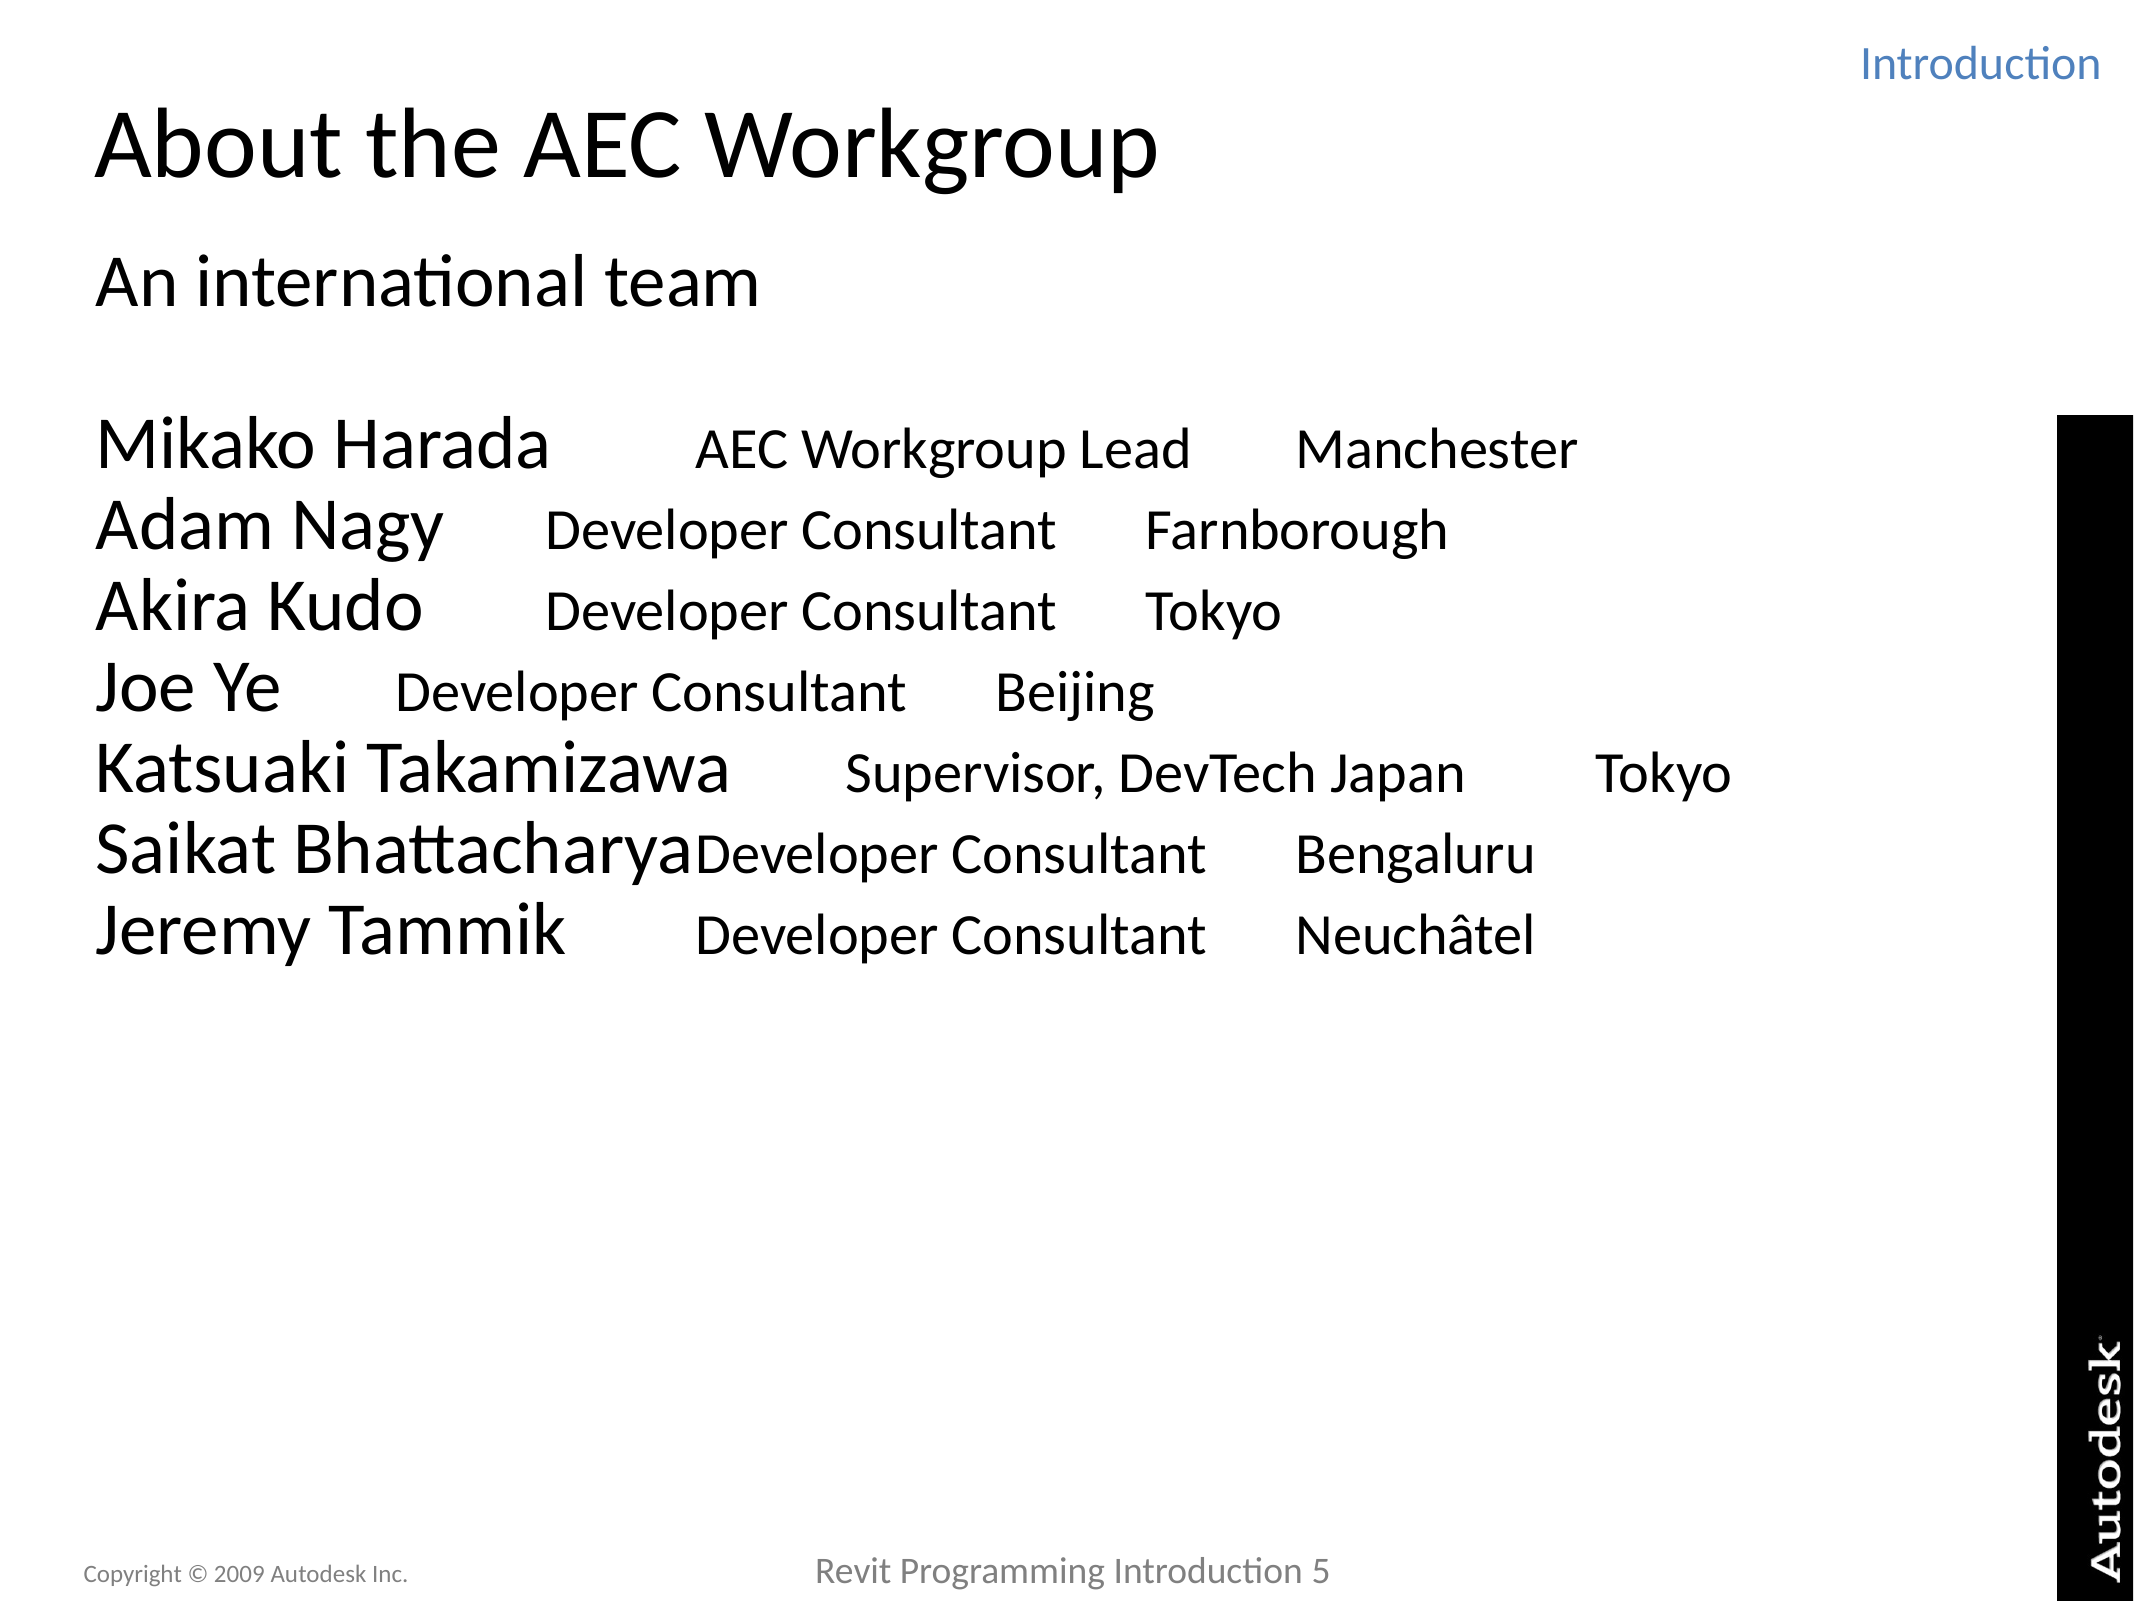

Introduction
# About the AEC Workgroup
An international team

Mikako Harada	AEC Workgroup Lead	Manchester
Adam Nagy	Developer Consultant	Farnborough
Akira Kudo	Developer Consultant	Tokyo
Joe Ye	Developer Consultant	Beijing
Katsuaki Takamizawa	Supervisor, DevTech Japan	Tokyo
Saikat Bhattacharya	Developer Consultant	Bengaluru
Jeremy Tammik	Developer Consultant	Neuchâtel